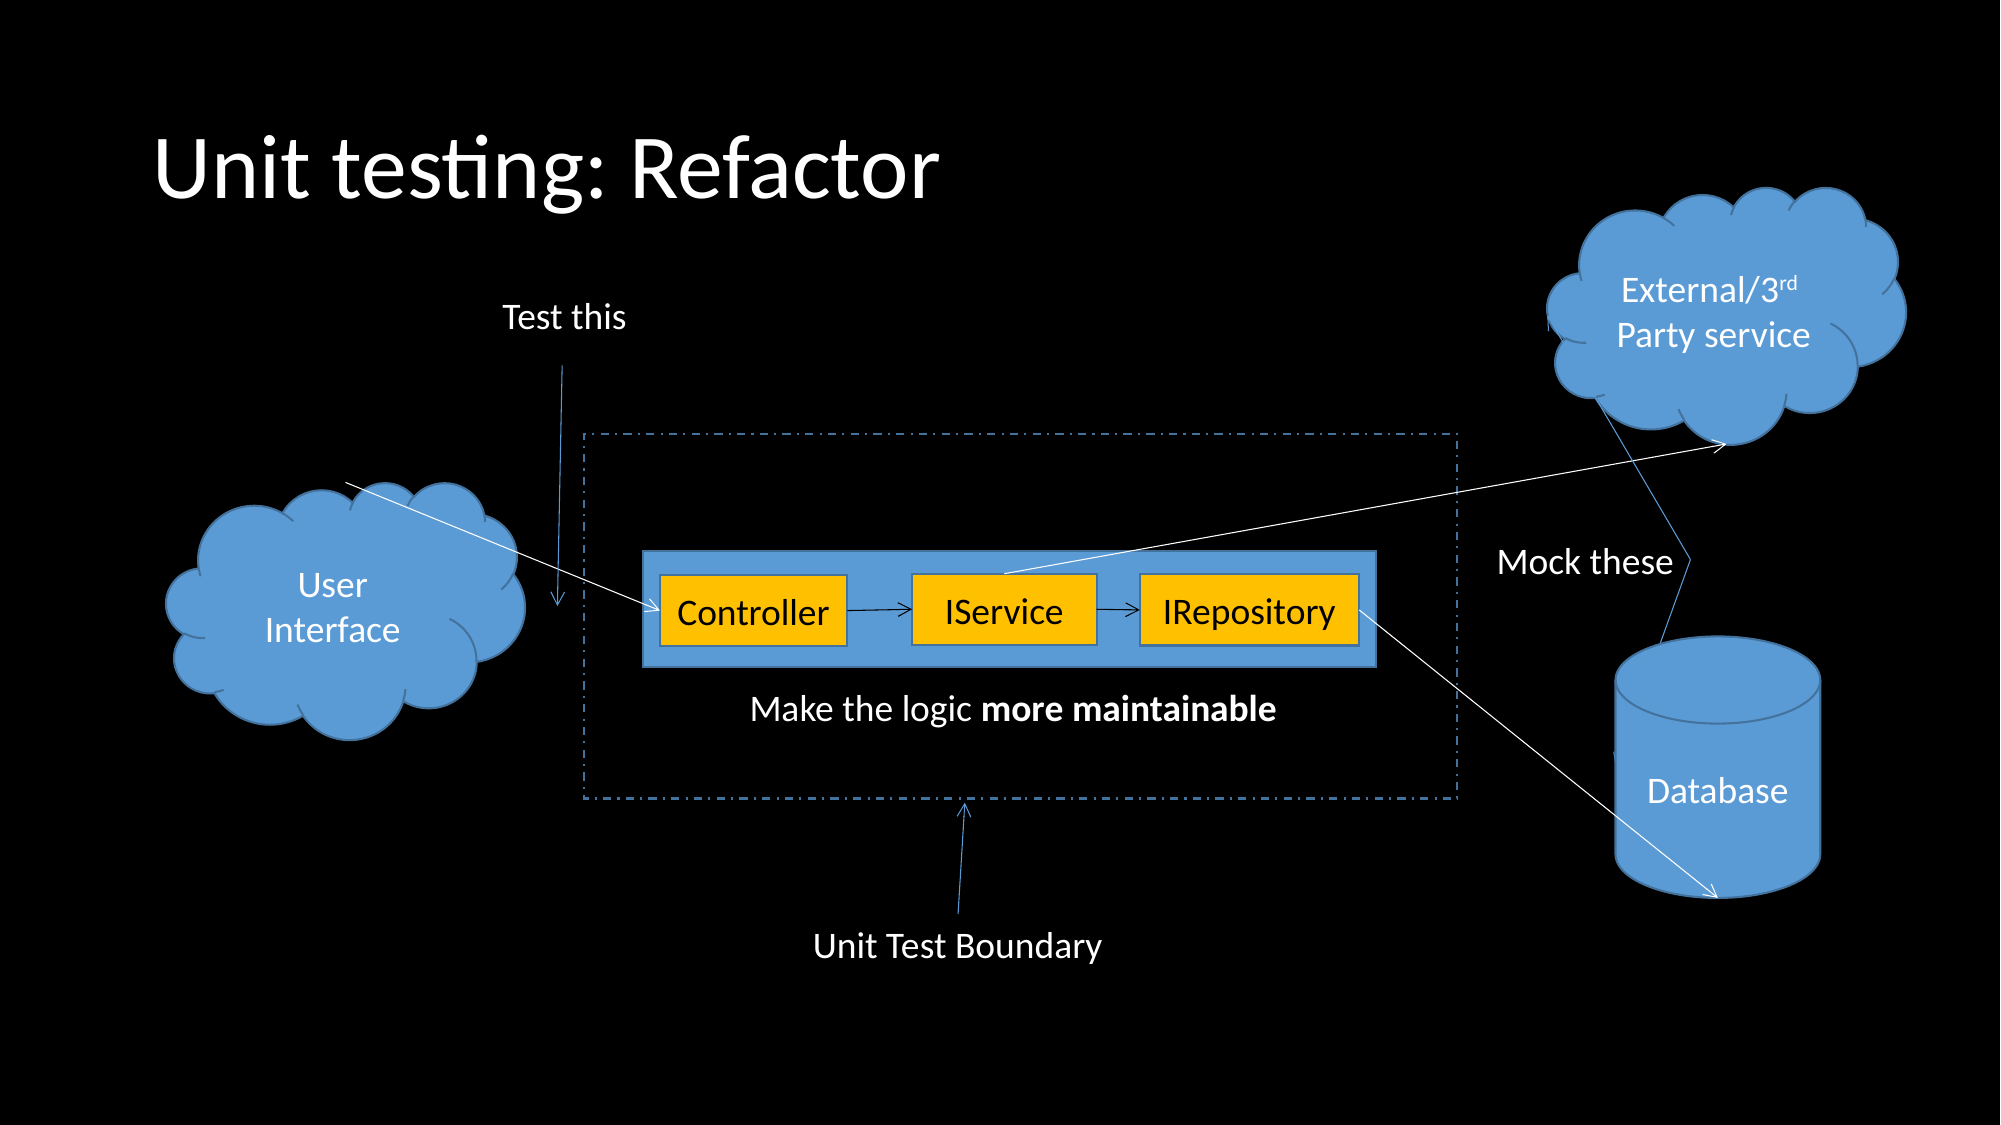

# Unit testing: Refactor
External/3rd  Party service
Test this

User Interface
Mock these

IService
IRepository
Controller
Database
Make the logic more maintainable
Unit Test Boundary